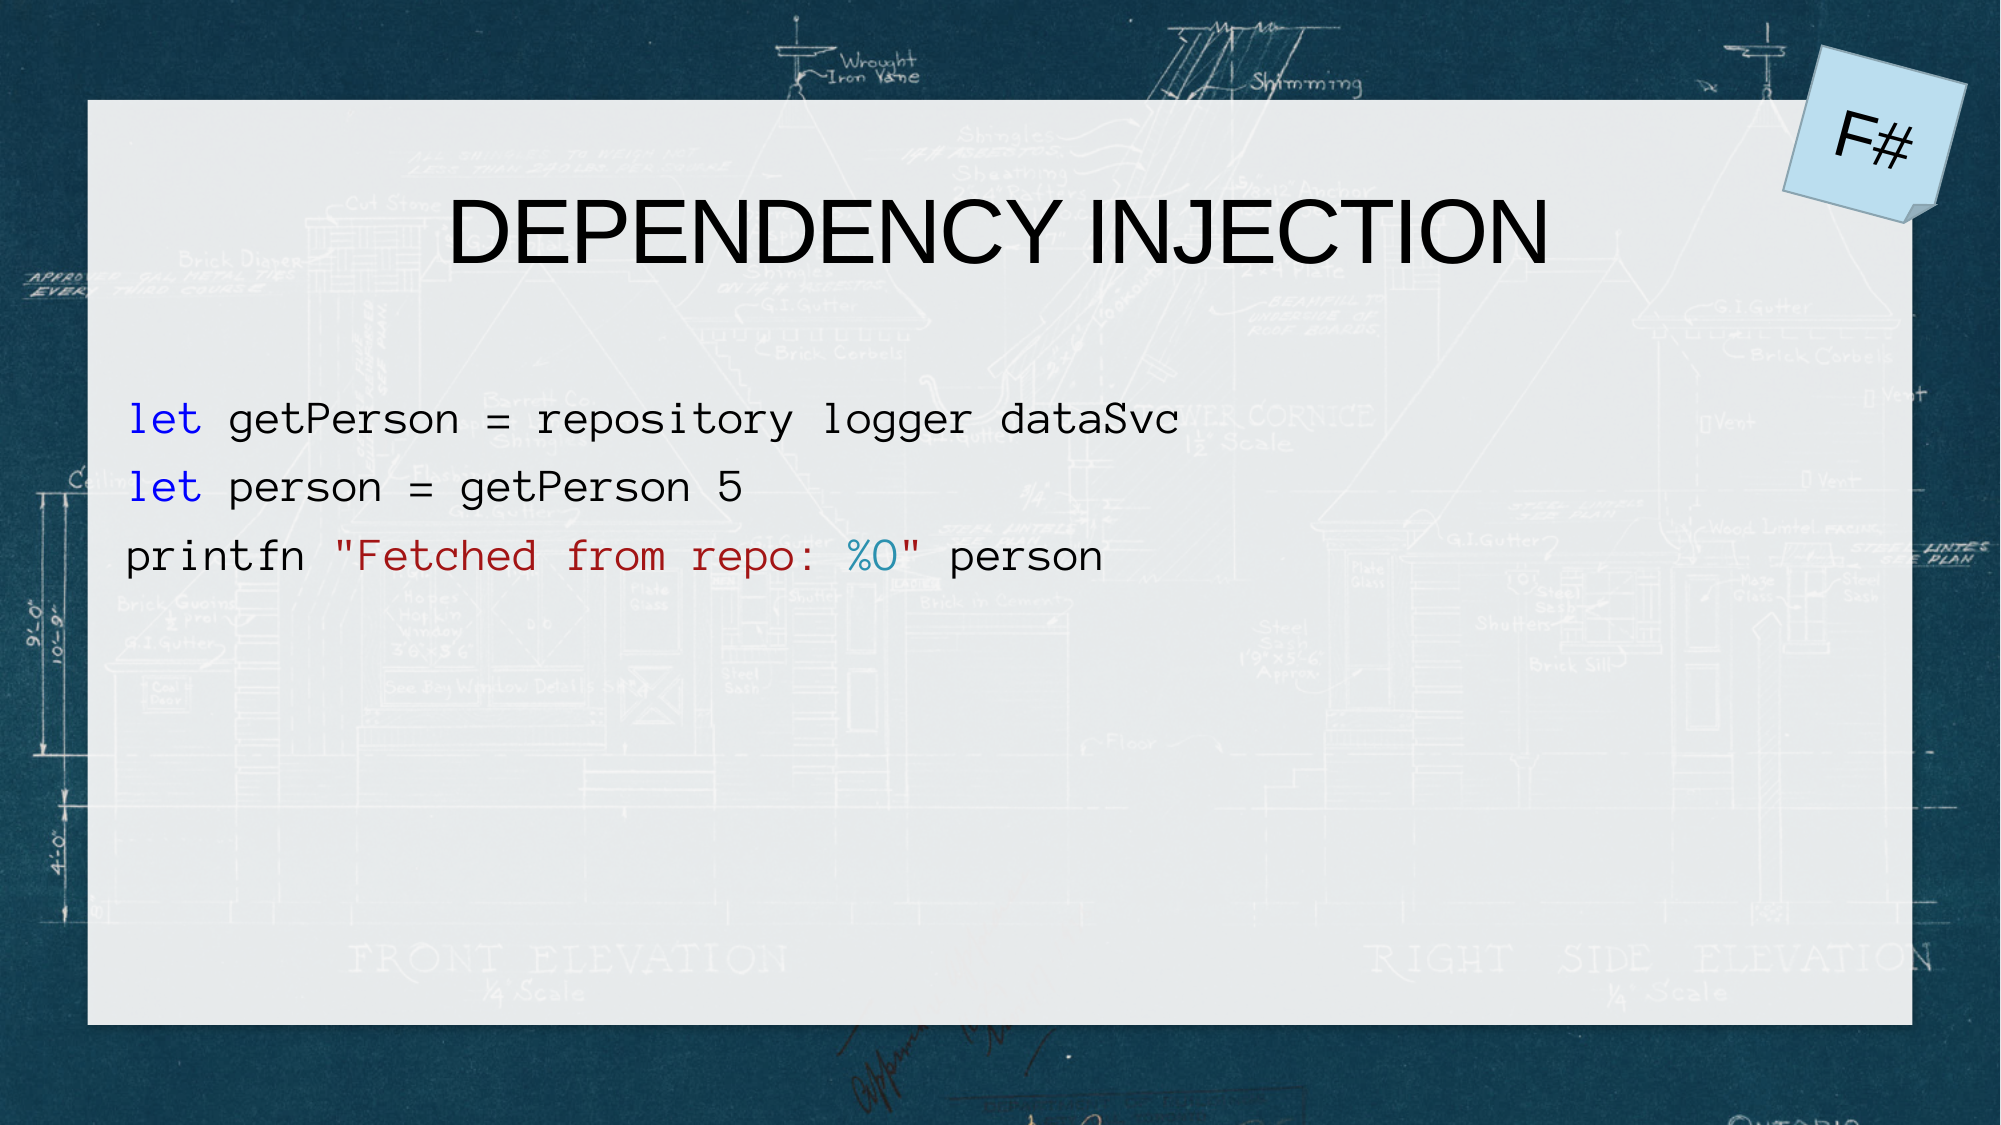

F#
# Dependency Injection
let getPerson = repository logger dataSvc
let person = getPerson 5
printfn "Fetched from repo: %O" person